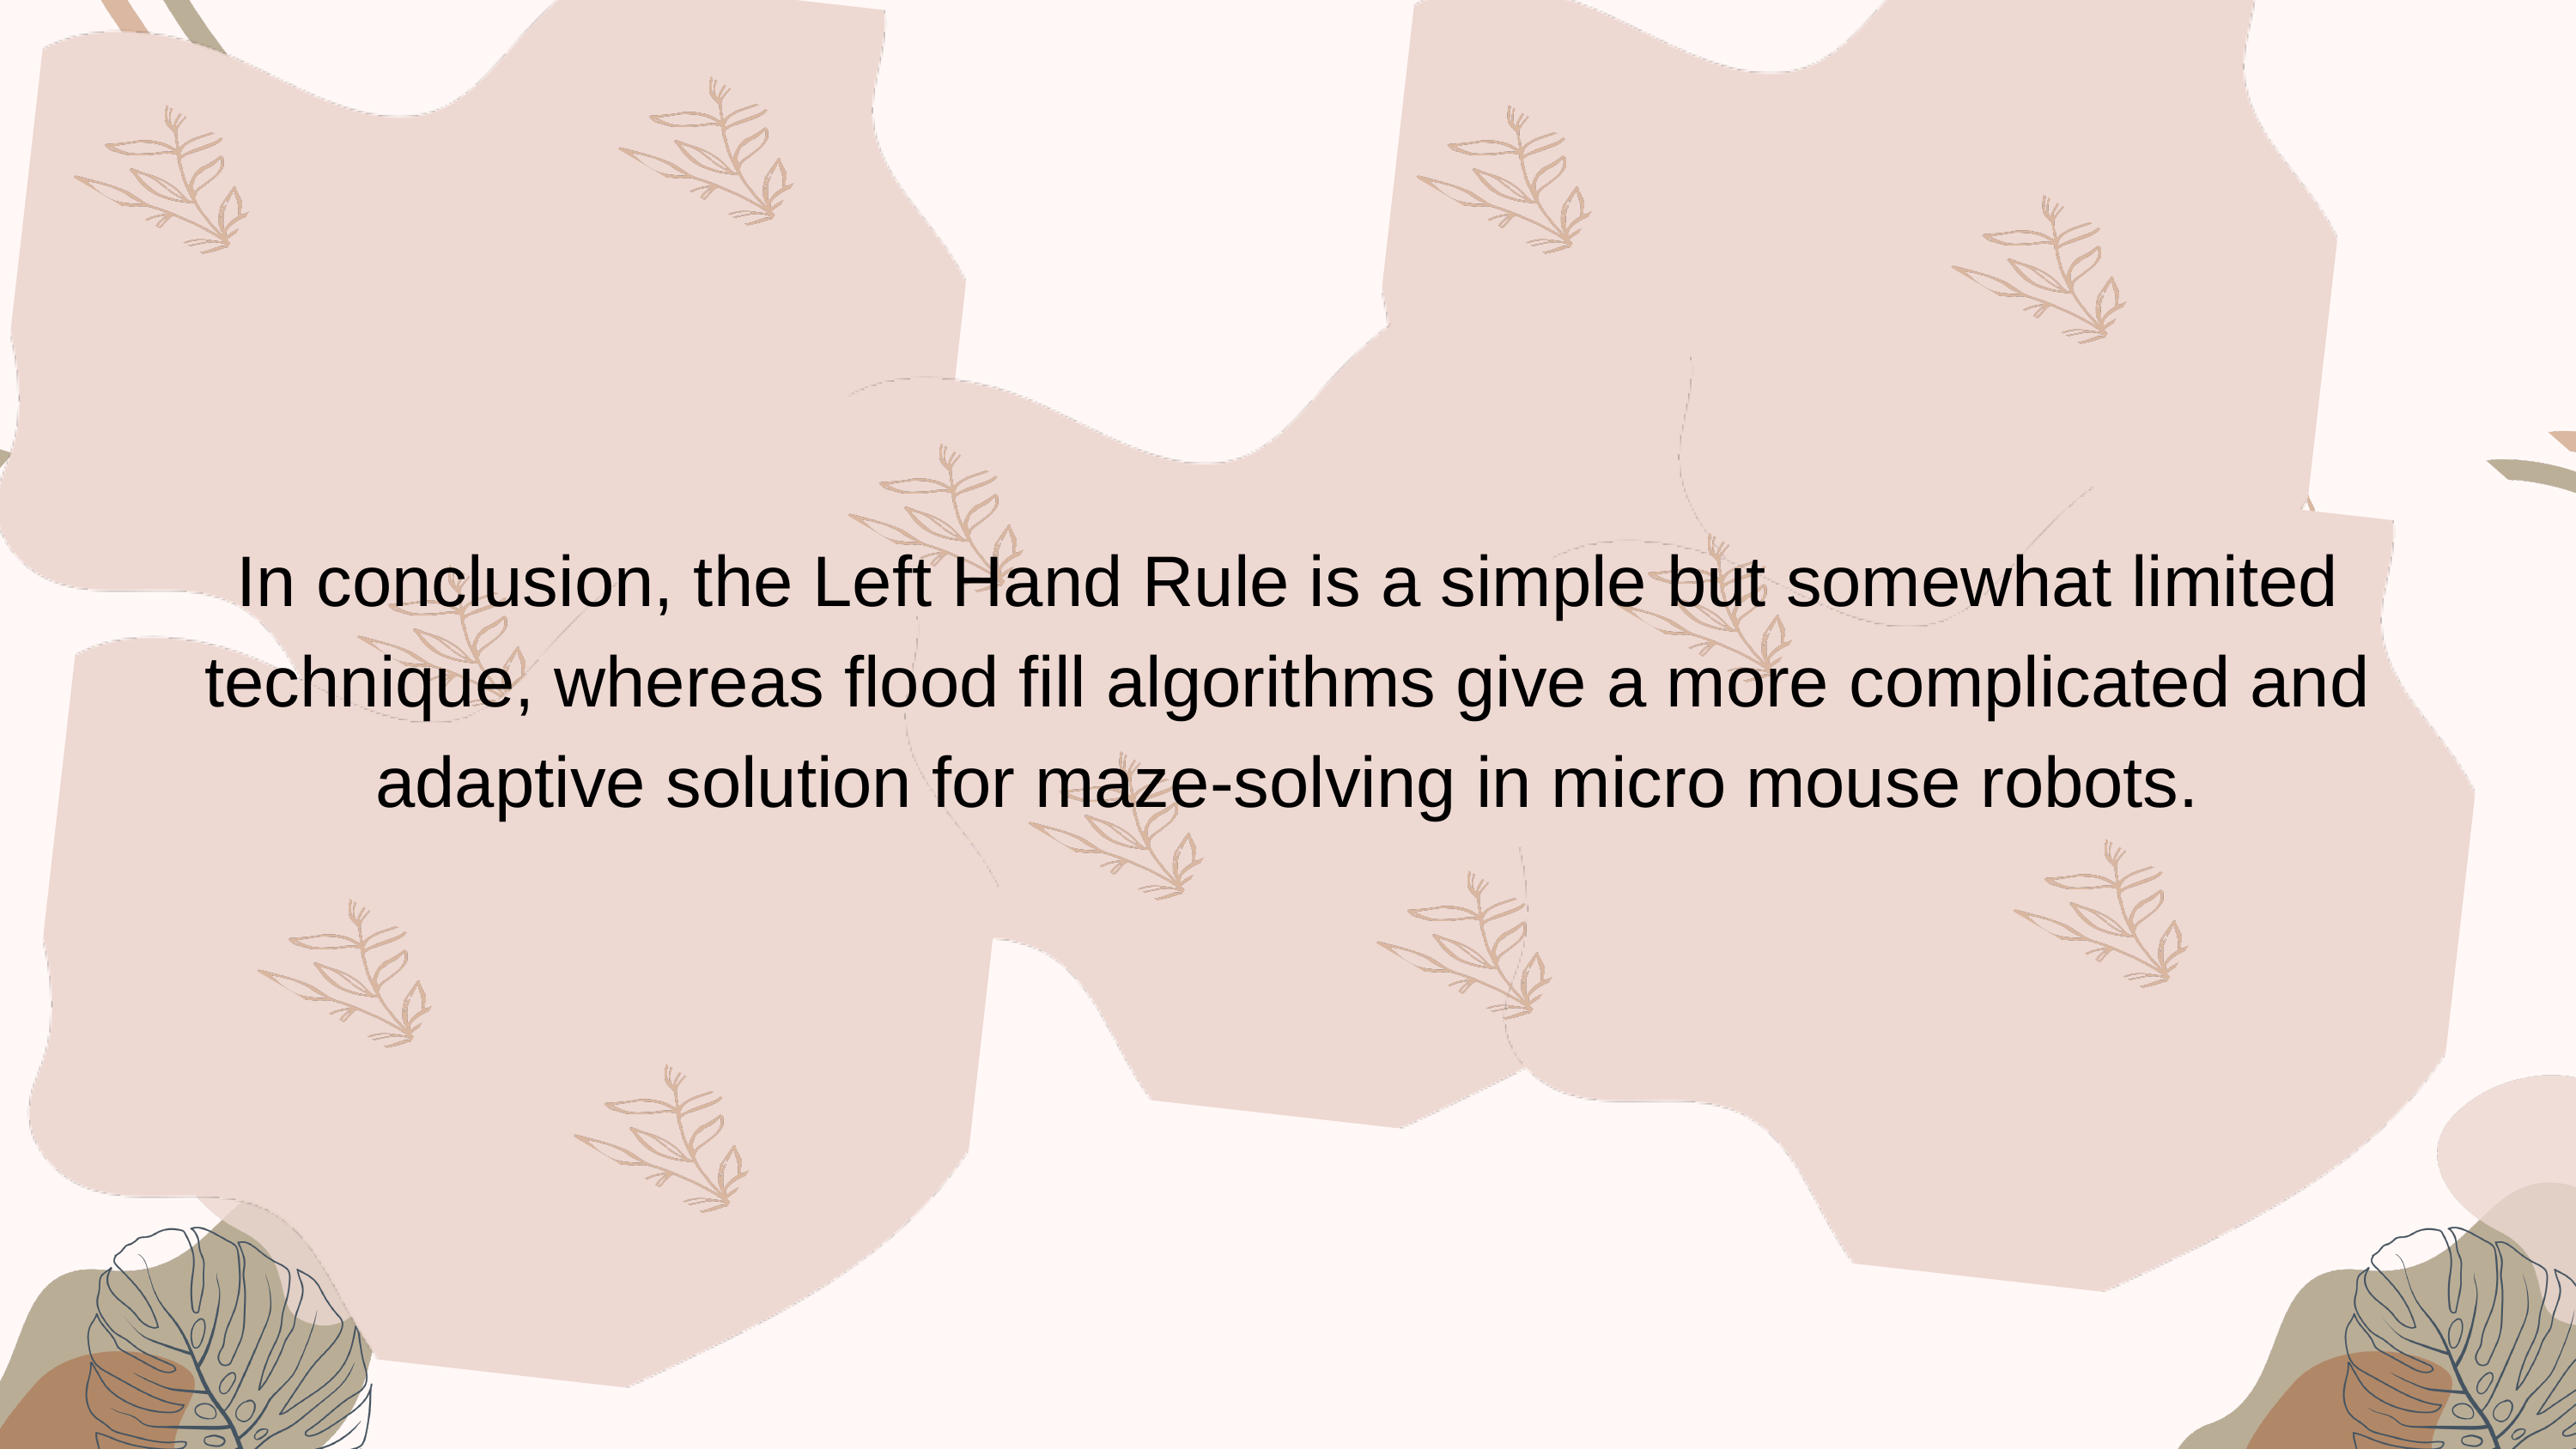

In conclusion, the Left Hand Rule is a simple but somewhat limited technique, whereas flood fill algorithms give a more complicated and adaptive solution for maze-solving in micro mouse robots.